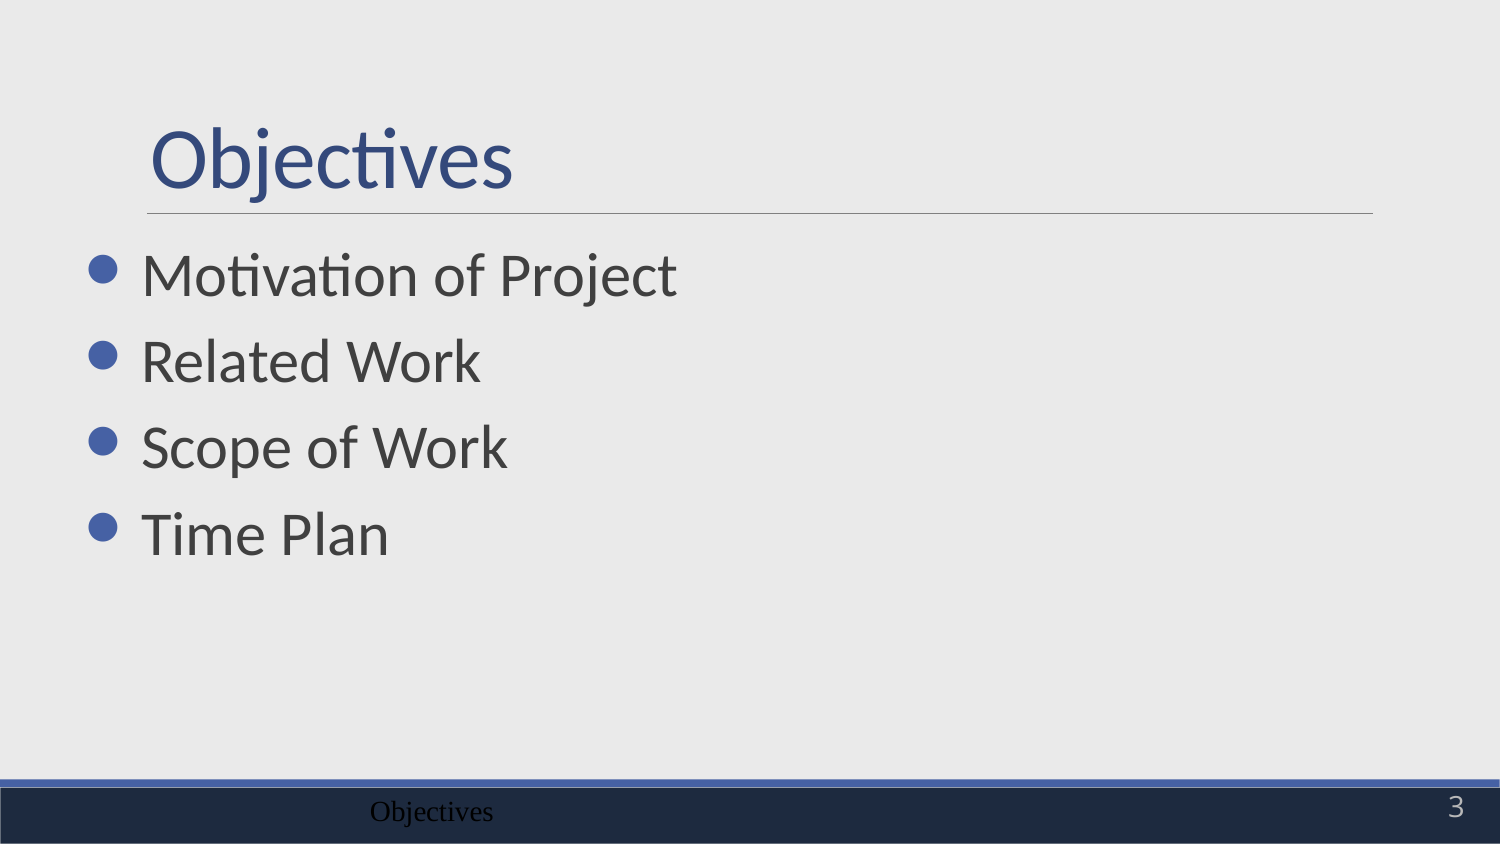

# Objectives
Motivation of Project
Related Work
Scope of Work
Time Plan
Objectives
3